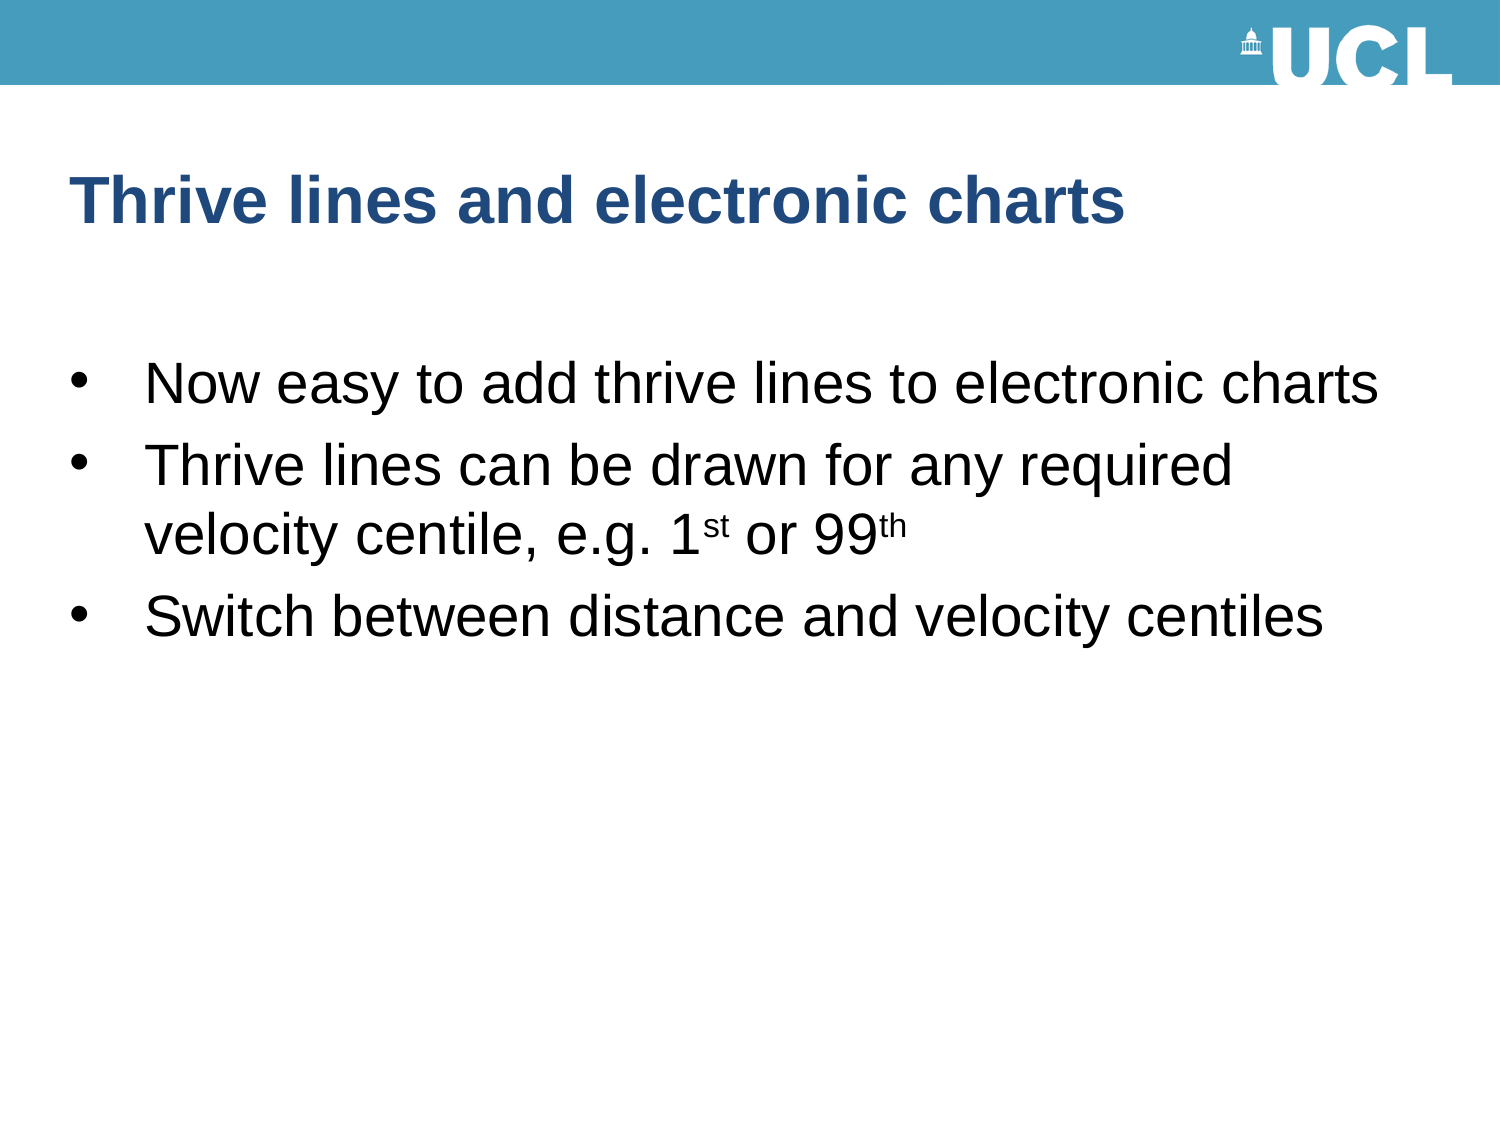

# Thrive lines and electronic charts
Now easy to add thrive lines to electronic charts
Thrive lines can be drawn for any required velocity centile, e.g. 1st or 99th
Switch between distance and velocity centiles